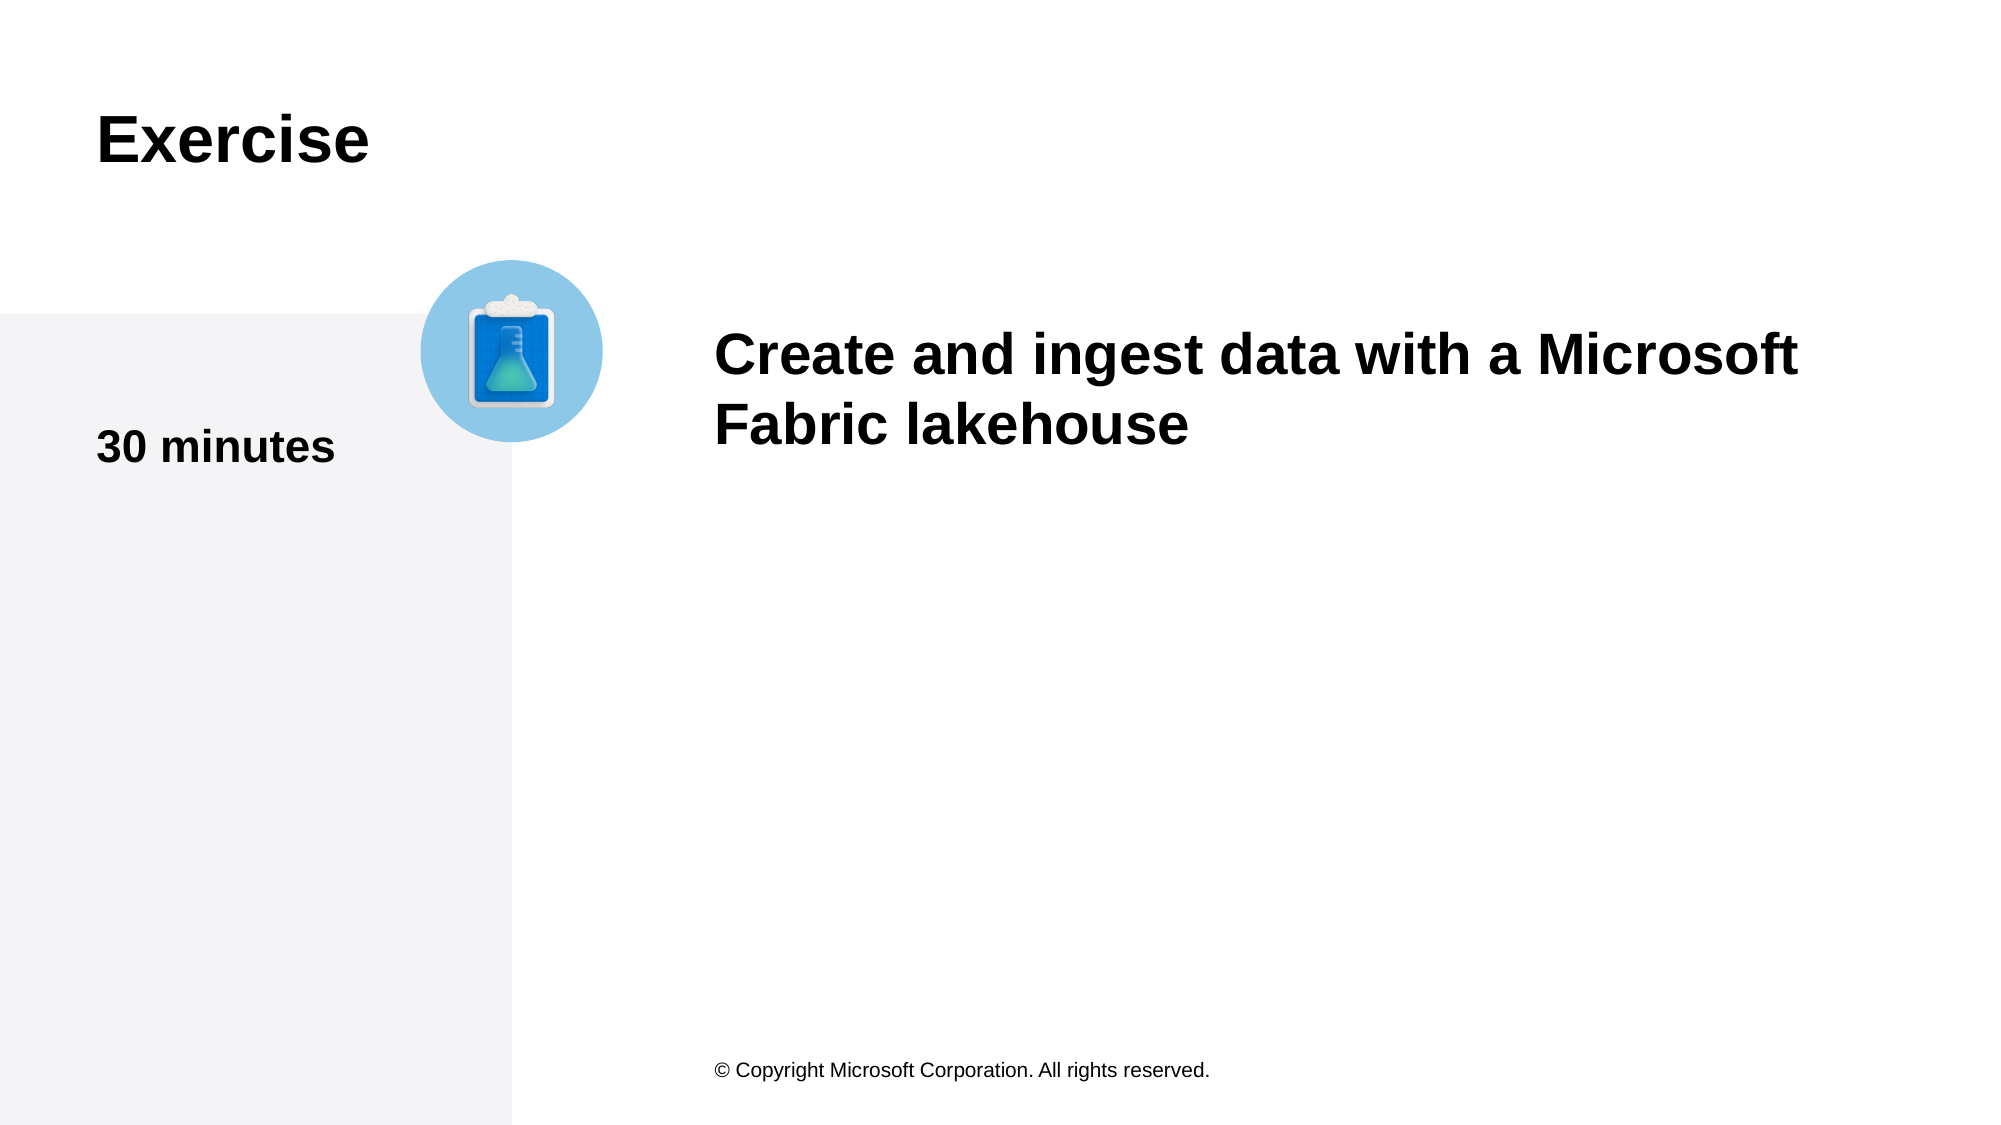

# Exercise
Create and ingest data with a Microsoft Fabric lakehouse
30 minutes